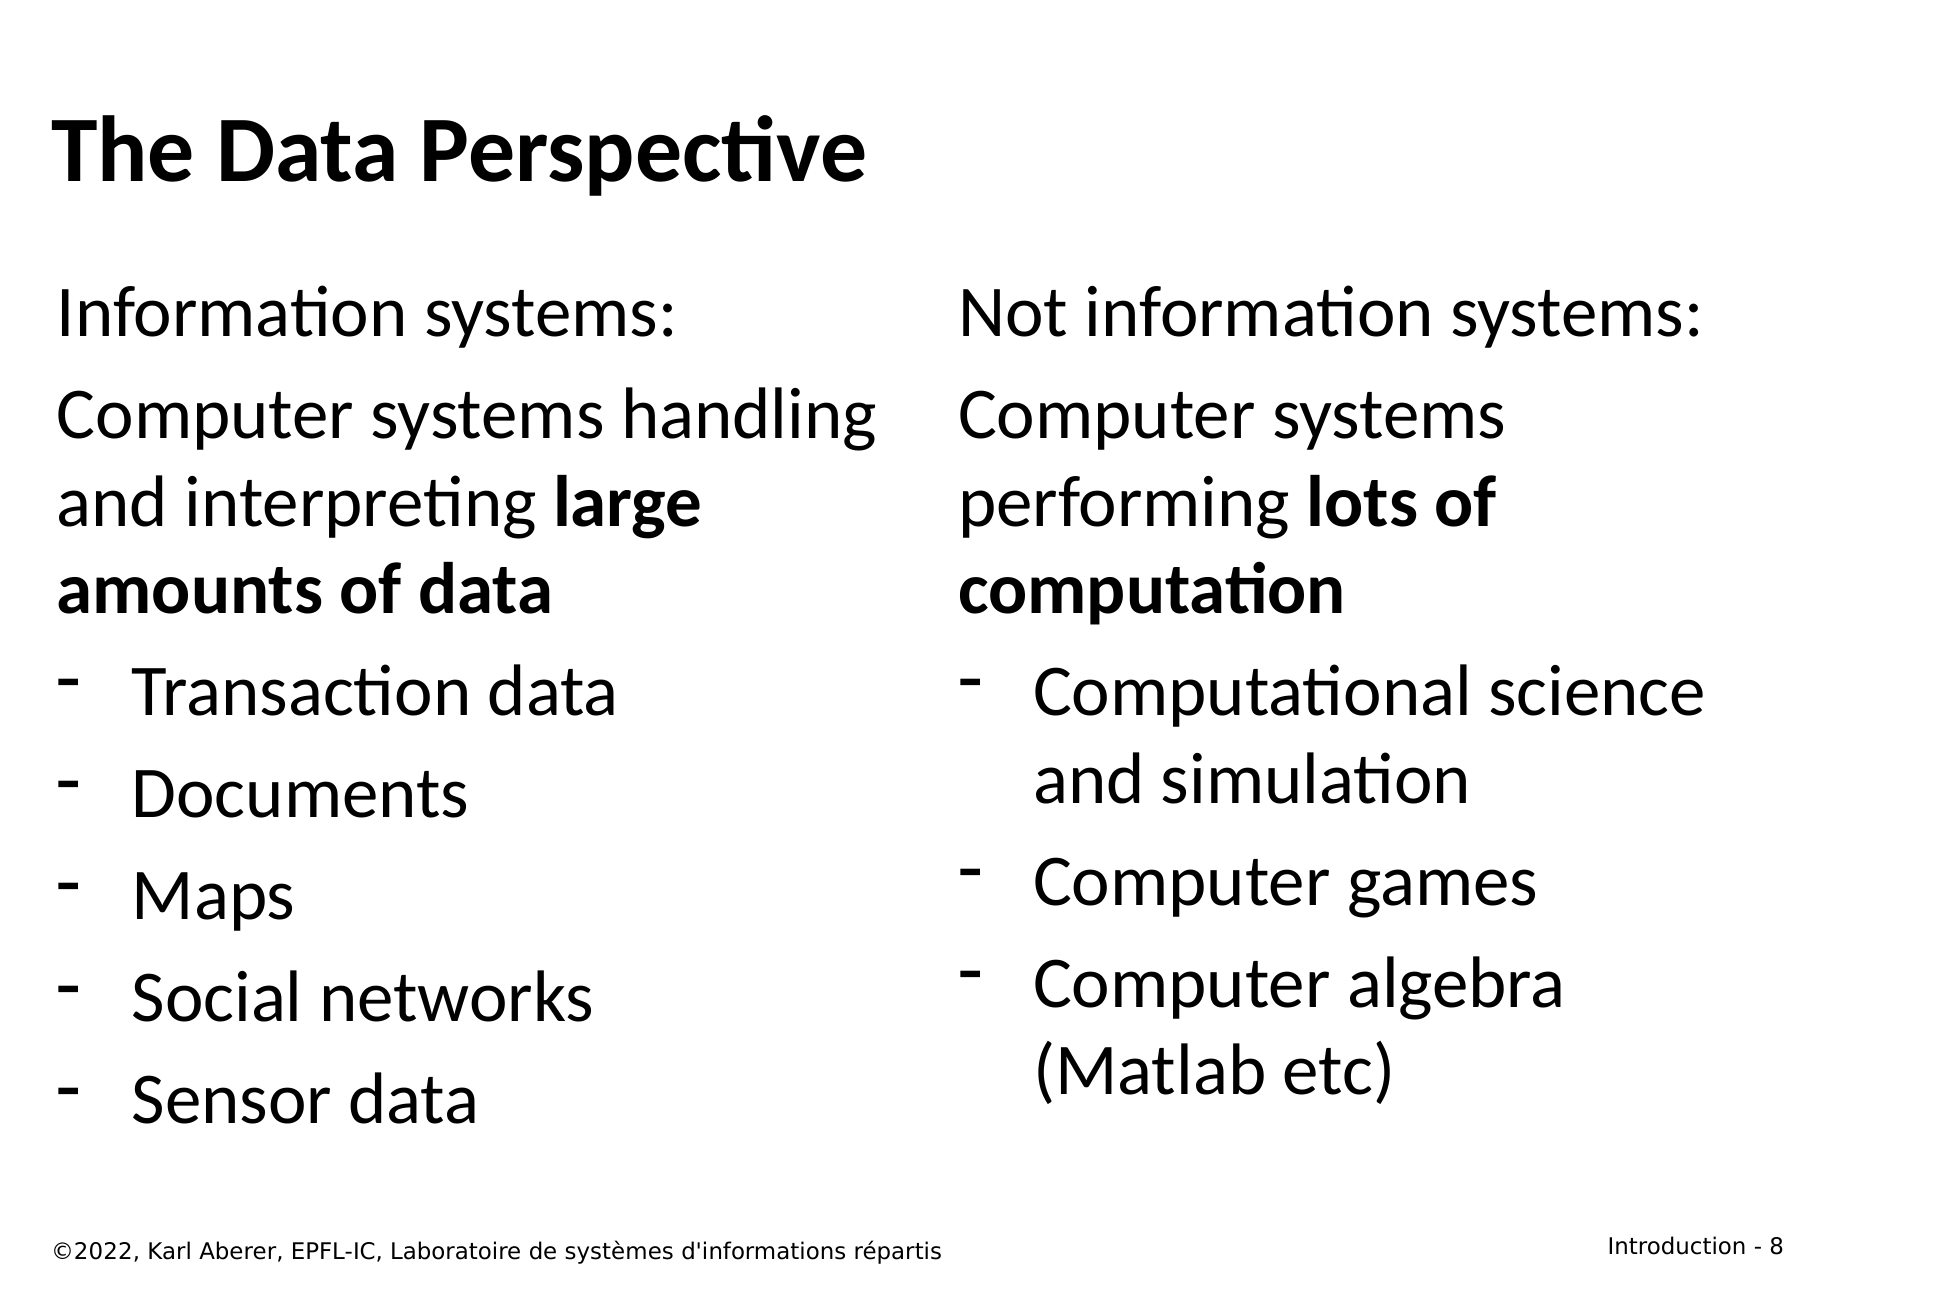

# The Data Perspective
Information systems:
Computer systems handling and interpreting large amounts of data
Transaction data
Documents
Maps
Social networks
Sensor data
Not information systems:
Computer systems performing lots of computation
Computational science and simulation
Computer games
Computer algebra (Matlab etc)

©2022, Karl Aberer, EPFL-IC, Laboratoire de systèmes d'informations répartis